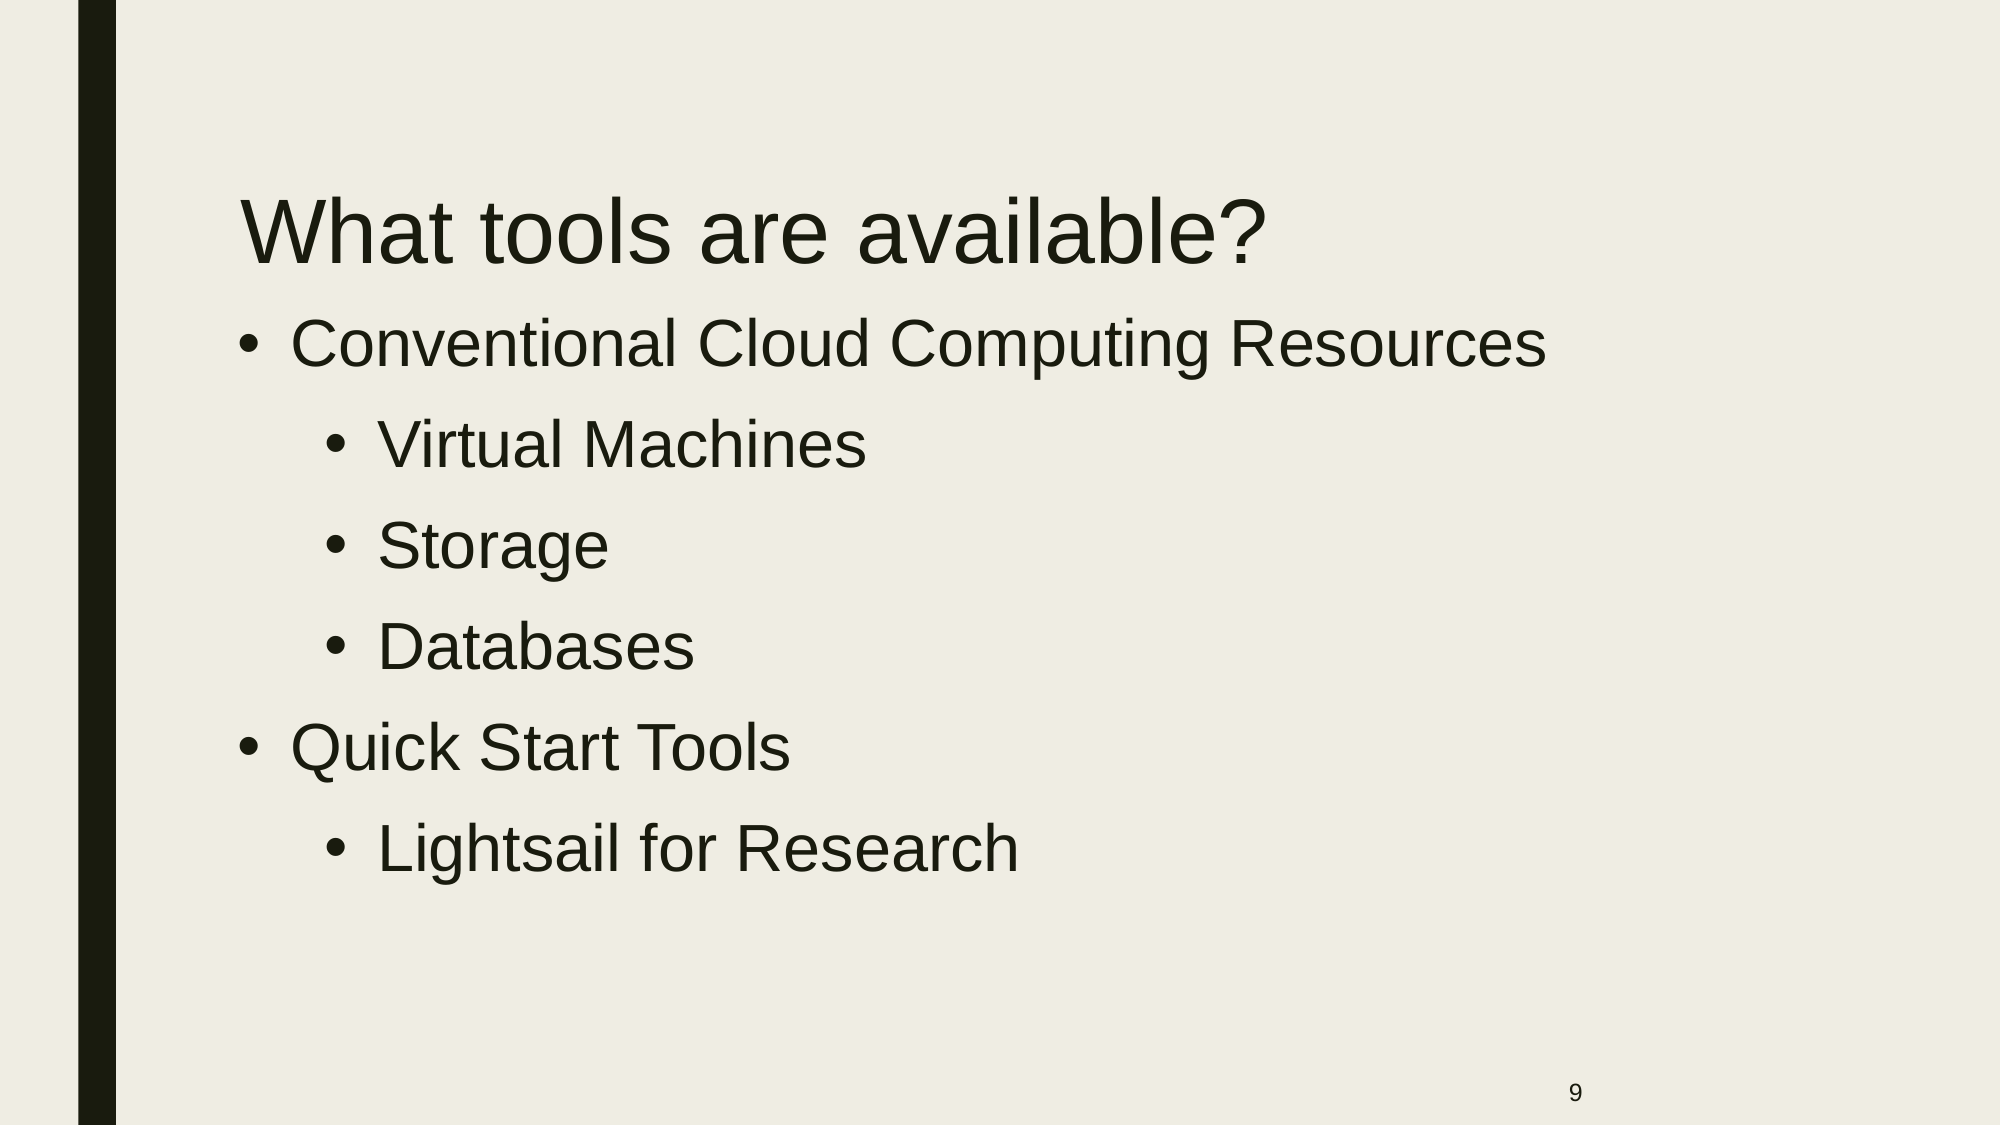

# What tools are available?
Conventional Cloud Computing Resources
Virtual Machines
Storage
Databases
Quick Start Tools
Lightsail for Research
9